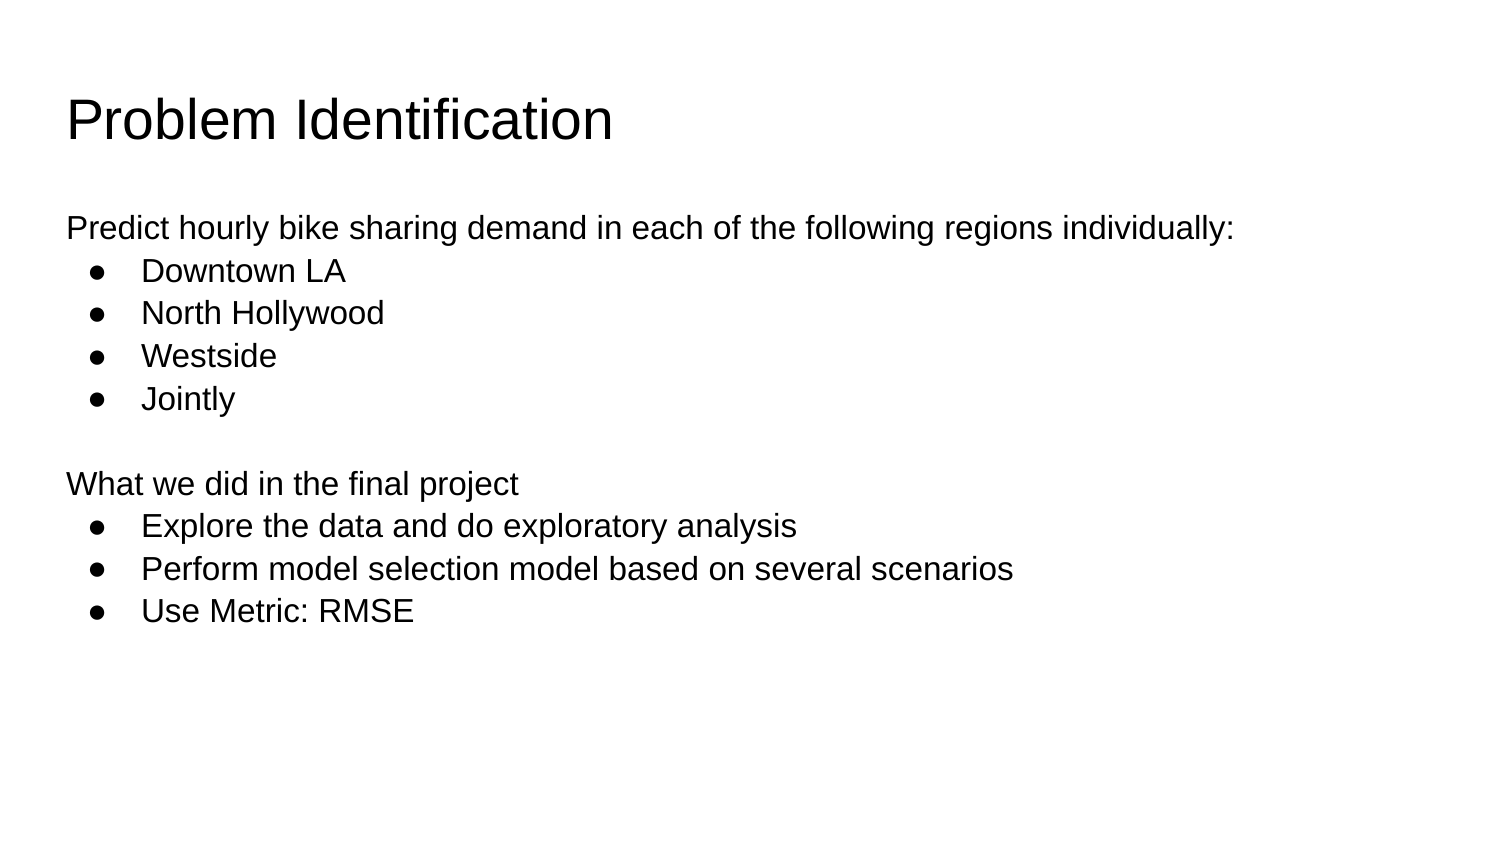

# Problem Identification
Predict hourly bike sharing demand in each of the following regions individually:
Downtown LA
North Hollywood
Westside
Jointly

What we did in the final project
Explore the data and do exploratory analysis
Perform model selection model based on several scenarios
Use Metric: RMSE